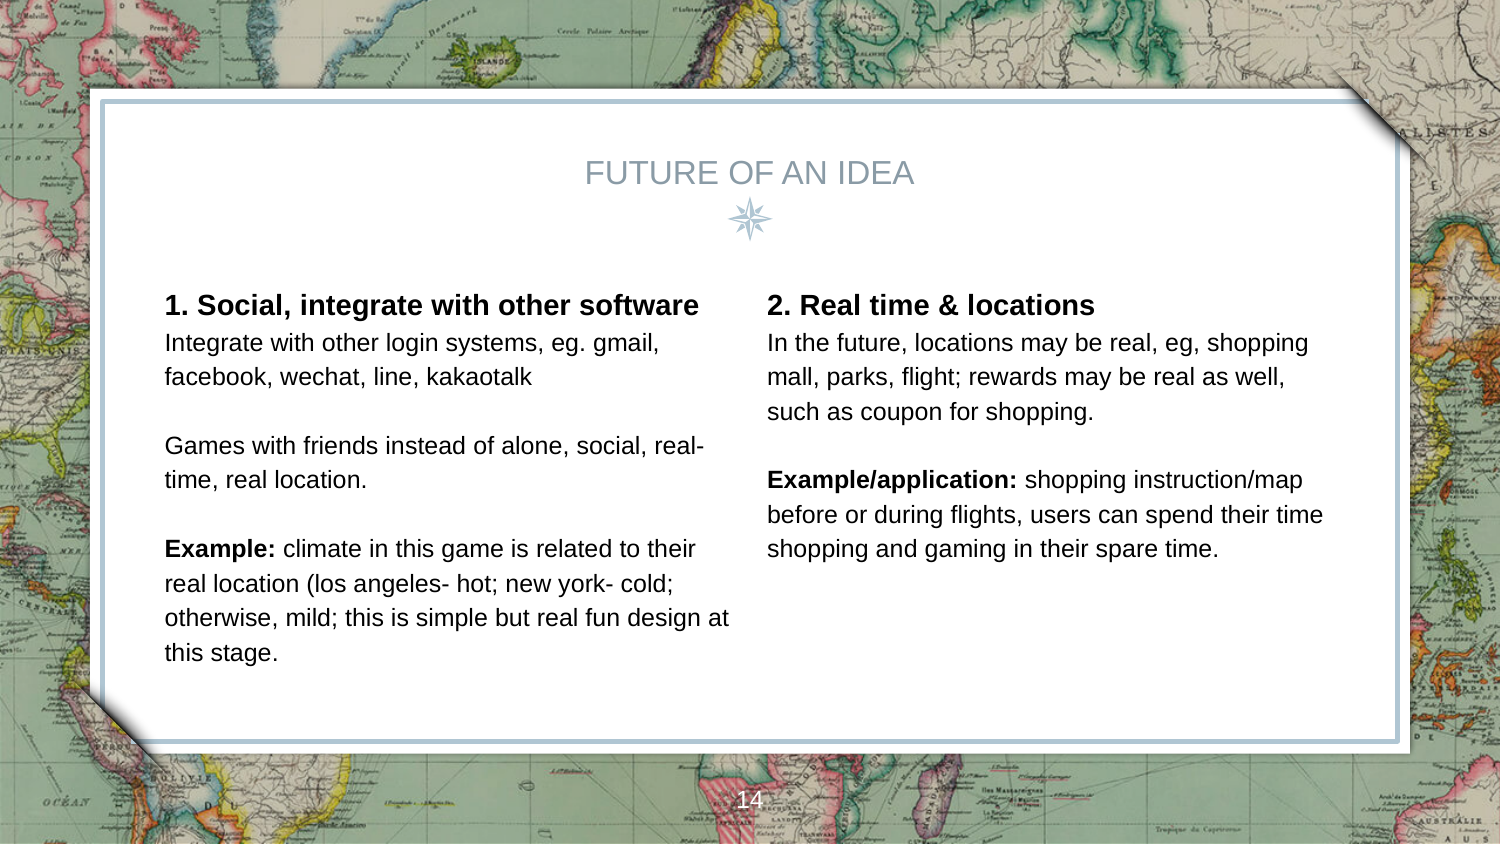

# FUTURE OF AN IDEA
1. Social, integrate with other software
Integrate with other login systems, eg. gmail, facebook, wechat, line, kakaotalk

Games with friends instead of alone, social, real-time, real location.

Example: climate in this game is related to their real location (los angeles- hot; new york- cold; otherwise, mild; this is simple but real fun design at this stage.
2. Real time & locations
In the future, locations may be real, eg, shopping mall, parks, flight; rewards may be real as well, such as coupon for shopping.

Example/application: shopping instruction/map before or during flights, users can spend their time shopping and gaming in their spare time.

14